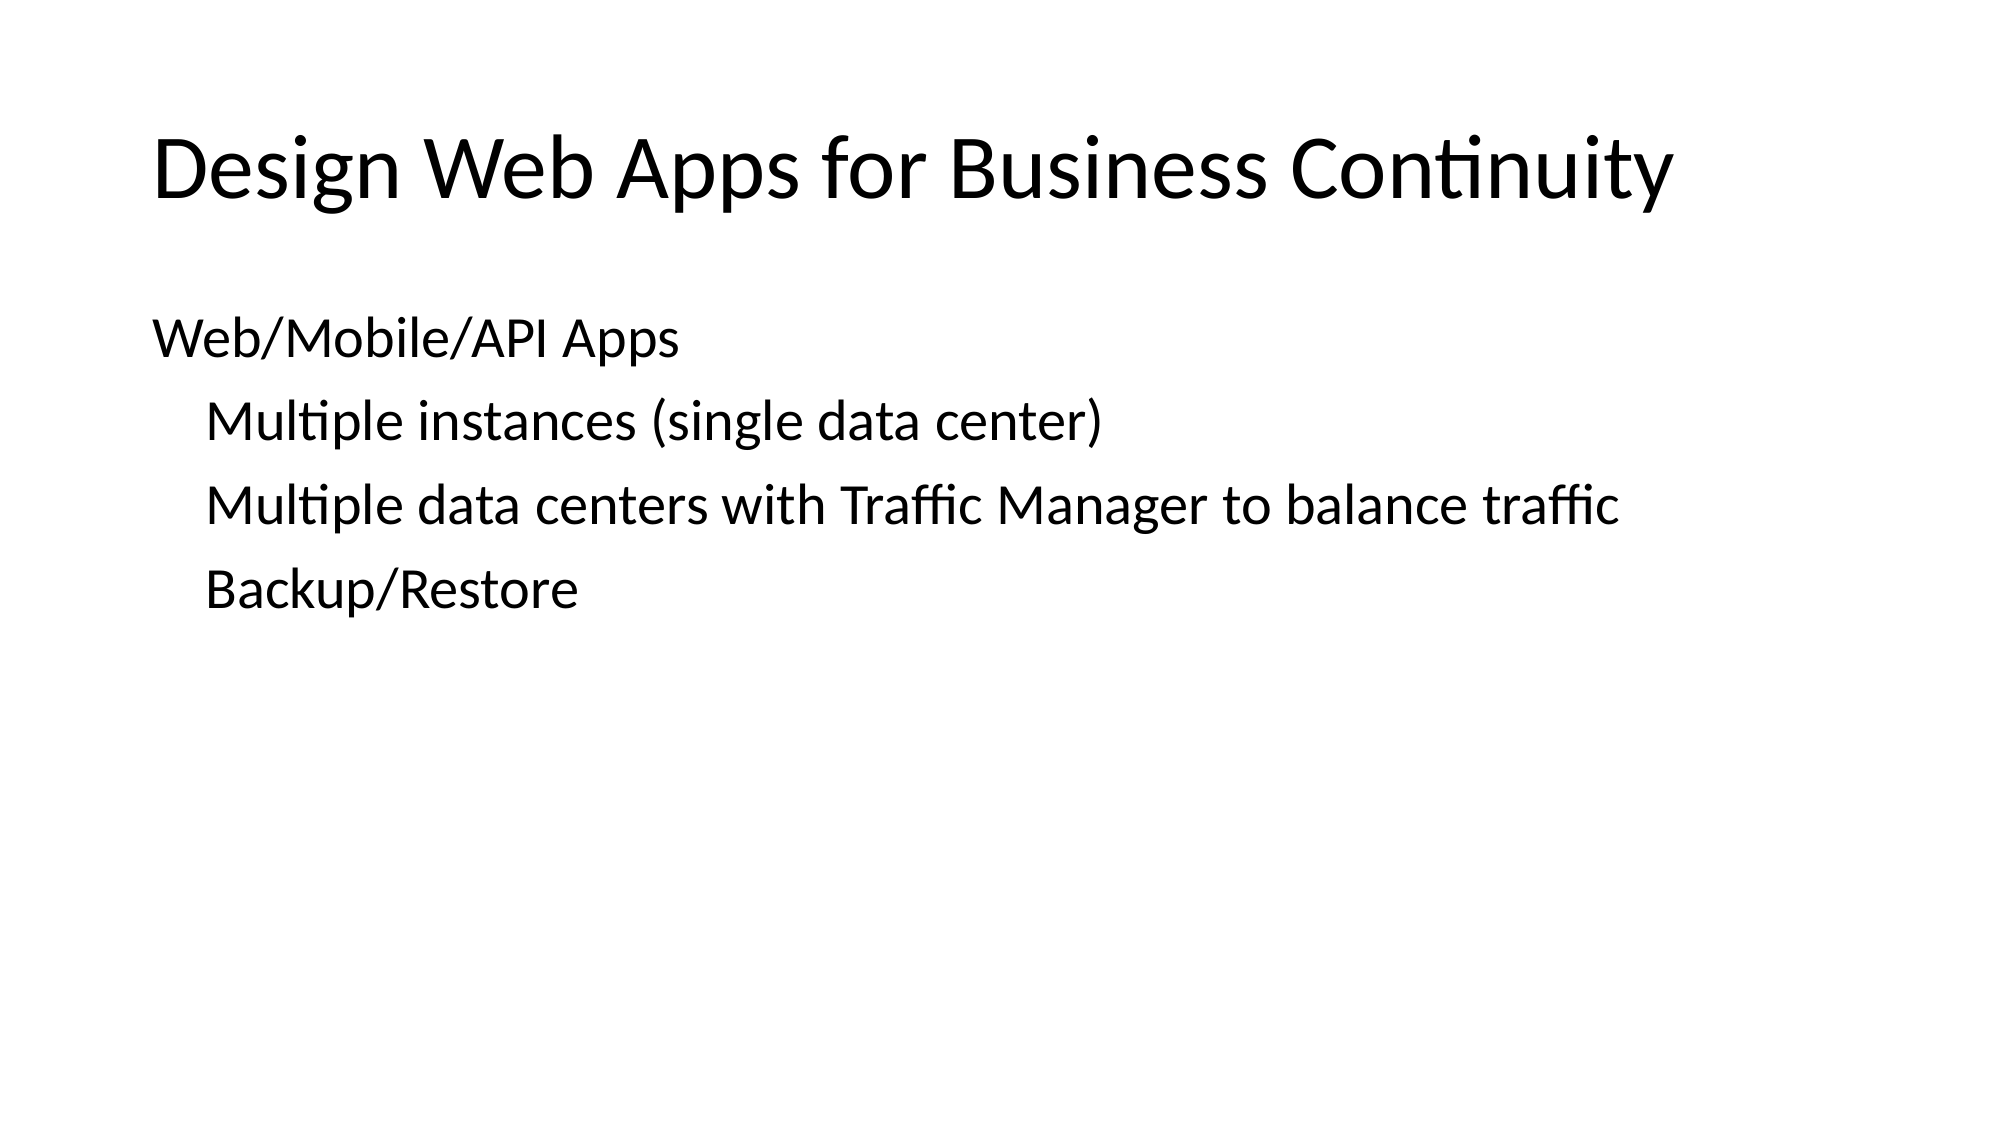

# Design Web Apps for Business Continuity
Web/Mobile/API Apps
    Multiple instances (single data center)
    Multiple data centers with Traffic Manager to balance traffic
    Backup/Restore